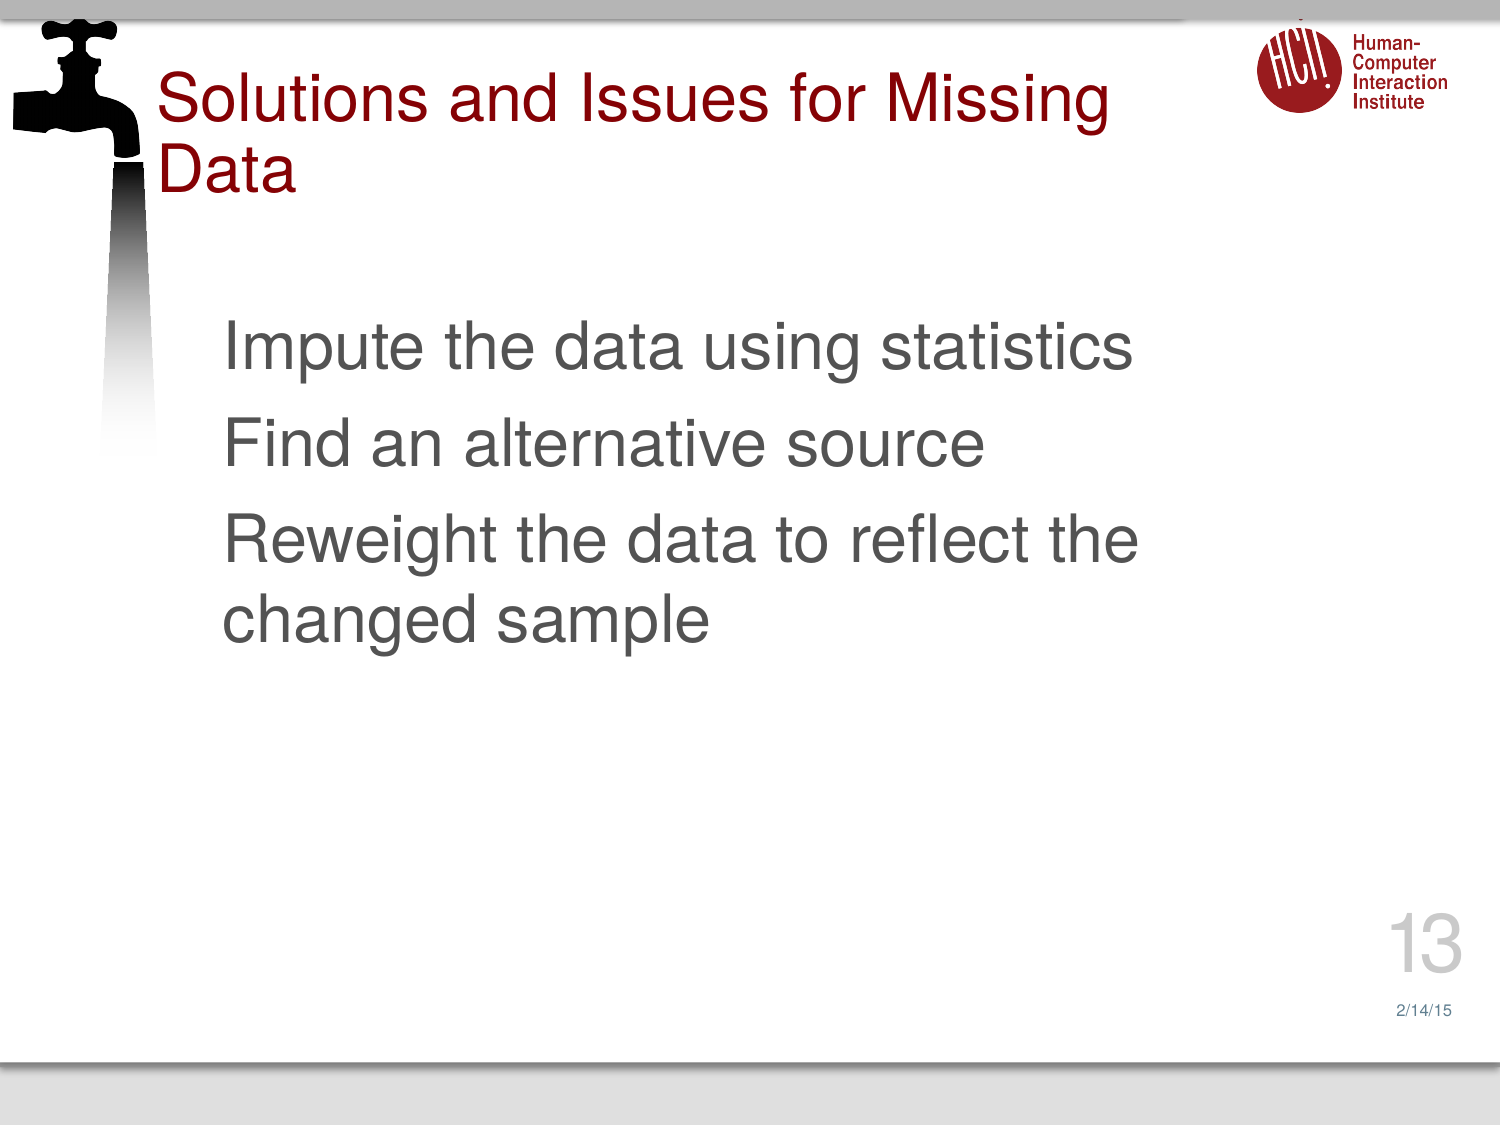

# Solutions and Issues for Missing Data
Impute the data using statistics
Find an alternative source
Reweight the data to reflect the changed sample
13
2/14/15